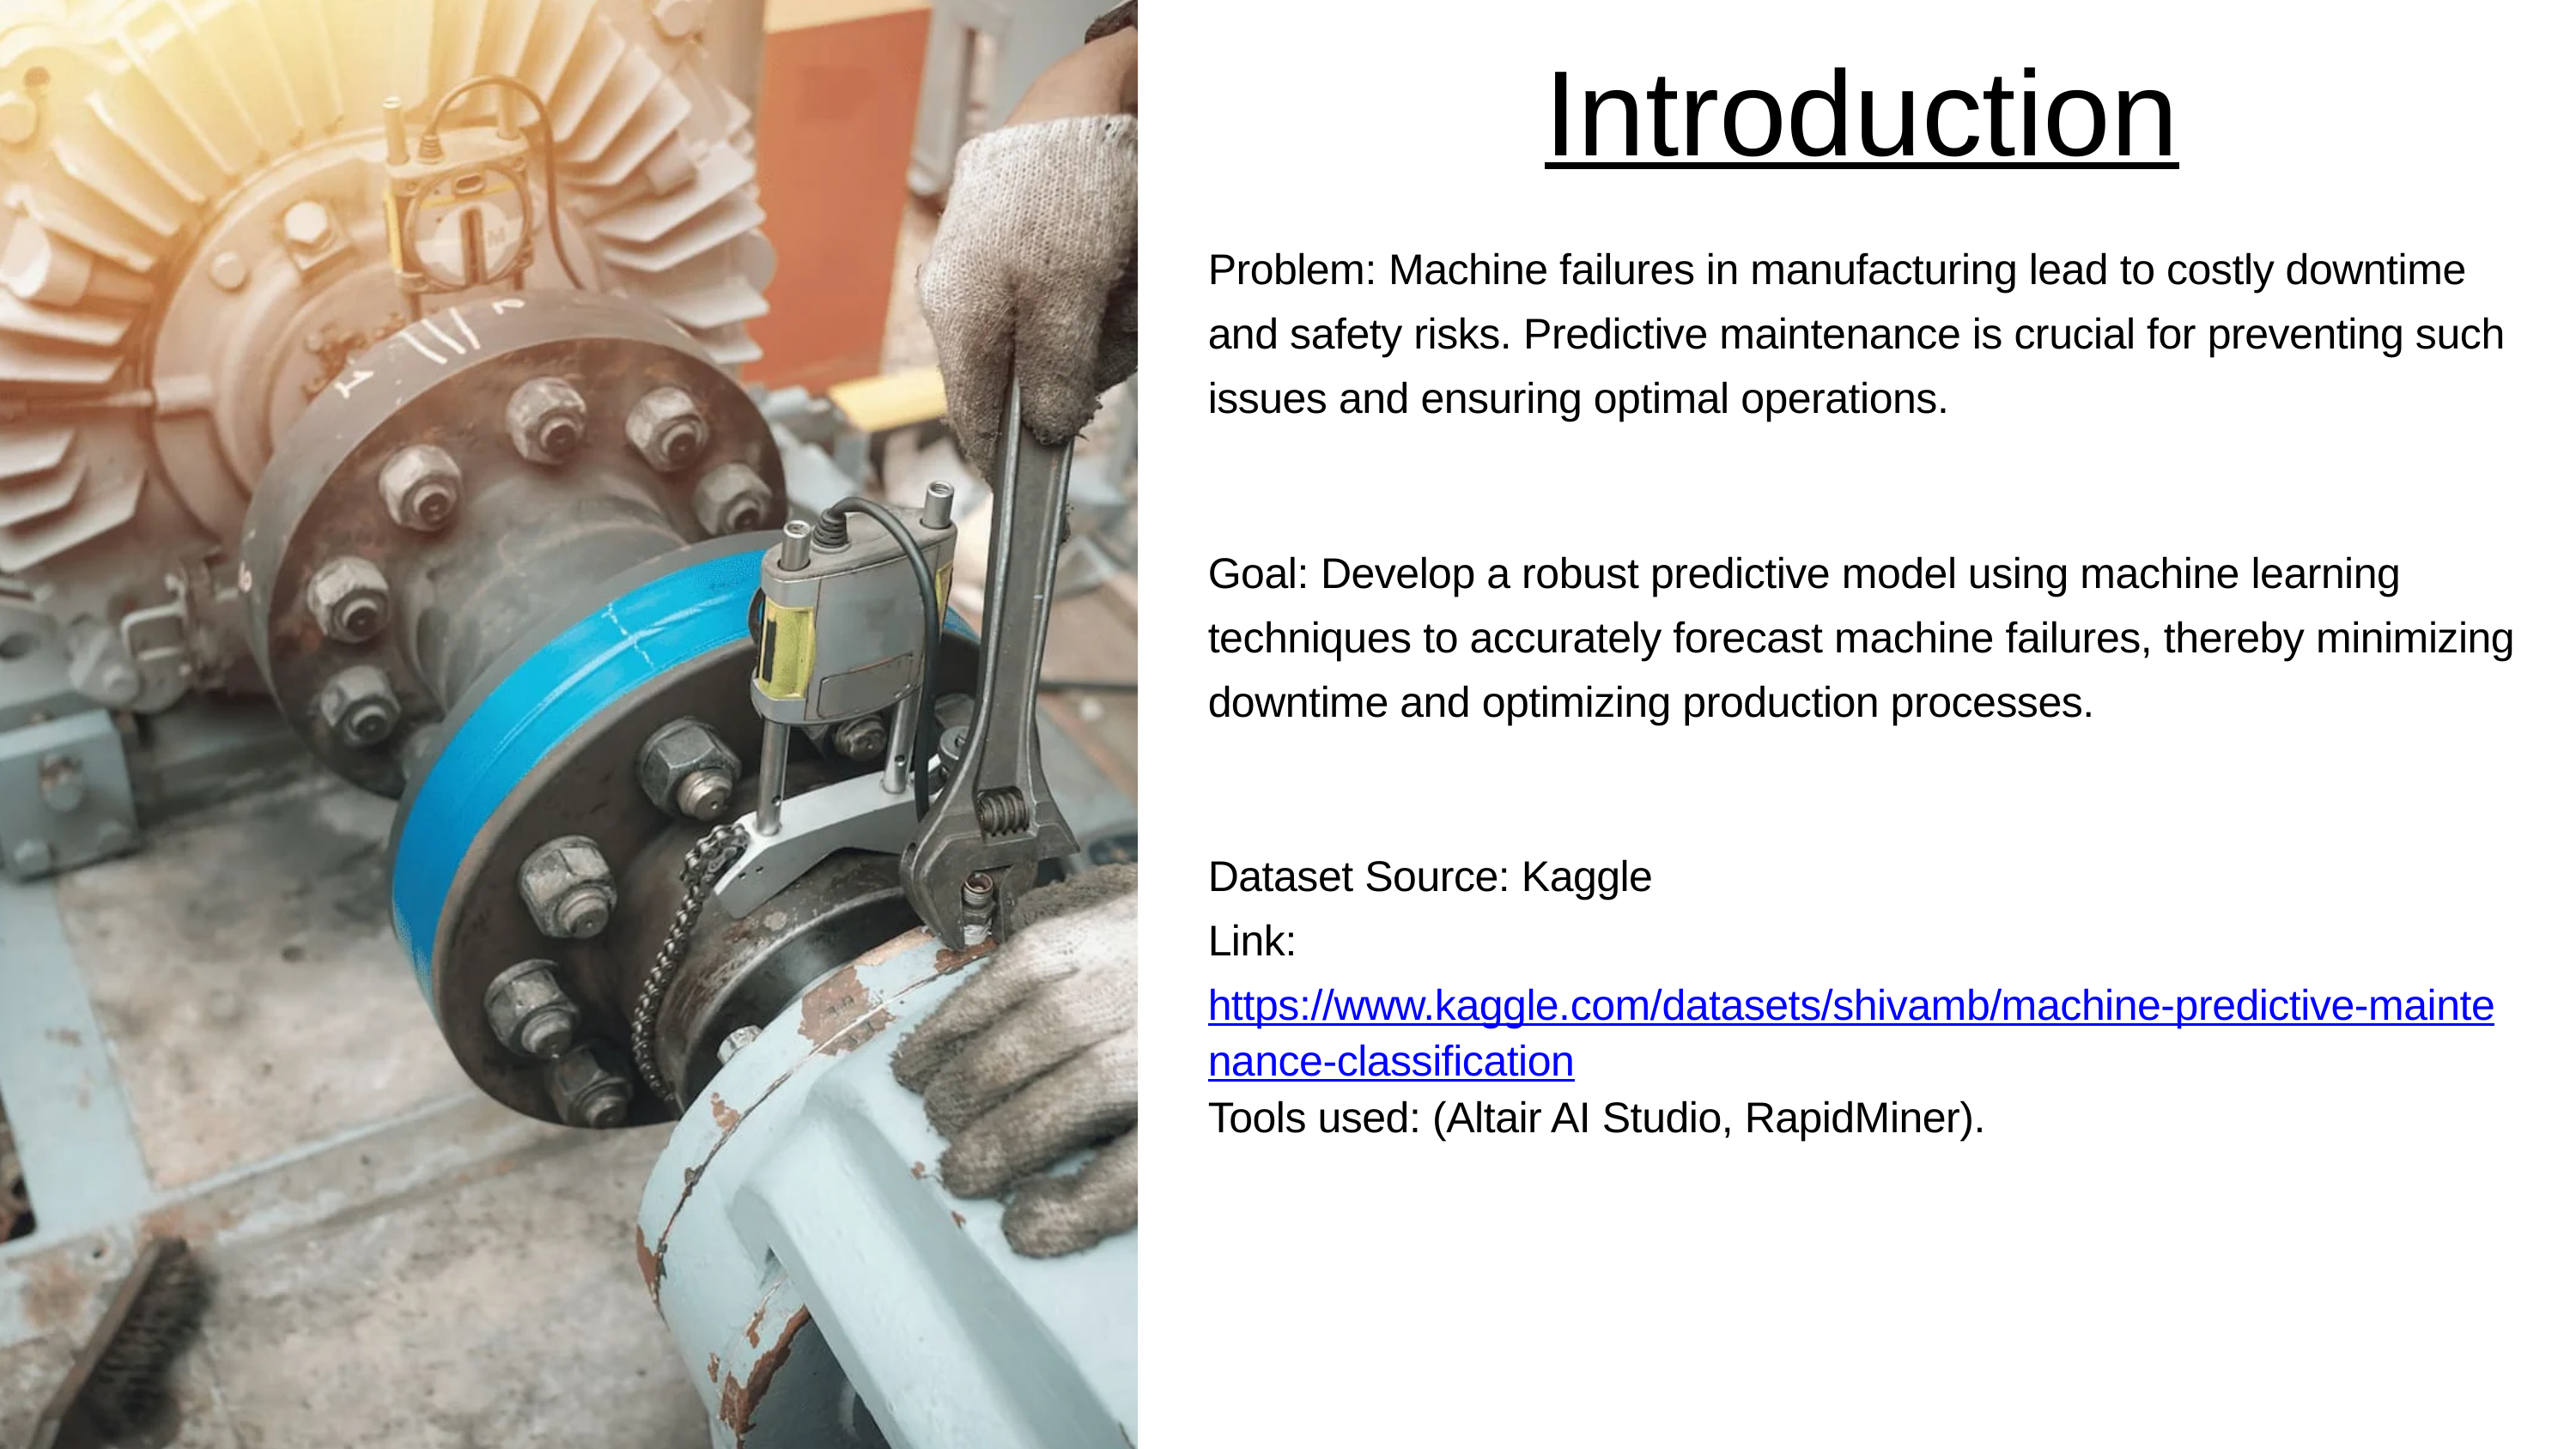

Introduction
Problem: Machine failures in manufacturing lead to costly downtime and safety risks. Predictive maintenance is crucial for preventing such issues and ensuring optimal operations.
Goal: Develop a robust predictive model using machine learning techniques to accurately forecast machine failures, thereby minimizing downtime and optimizing production processes.
Dataset Source: Kaggle
Link:https://www.kaggle.com/datasets/shivamb/machine-predictive-maintenance-classification
Tools used: (Altair AI Studio, RapidMiner).